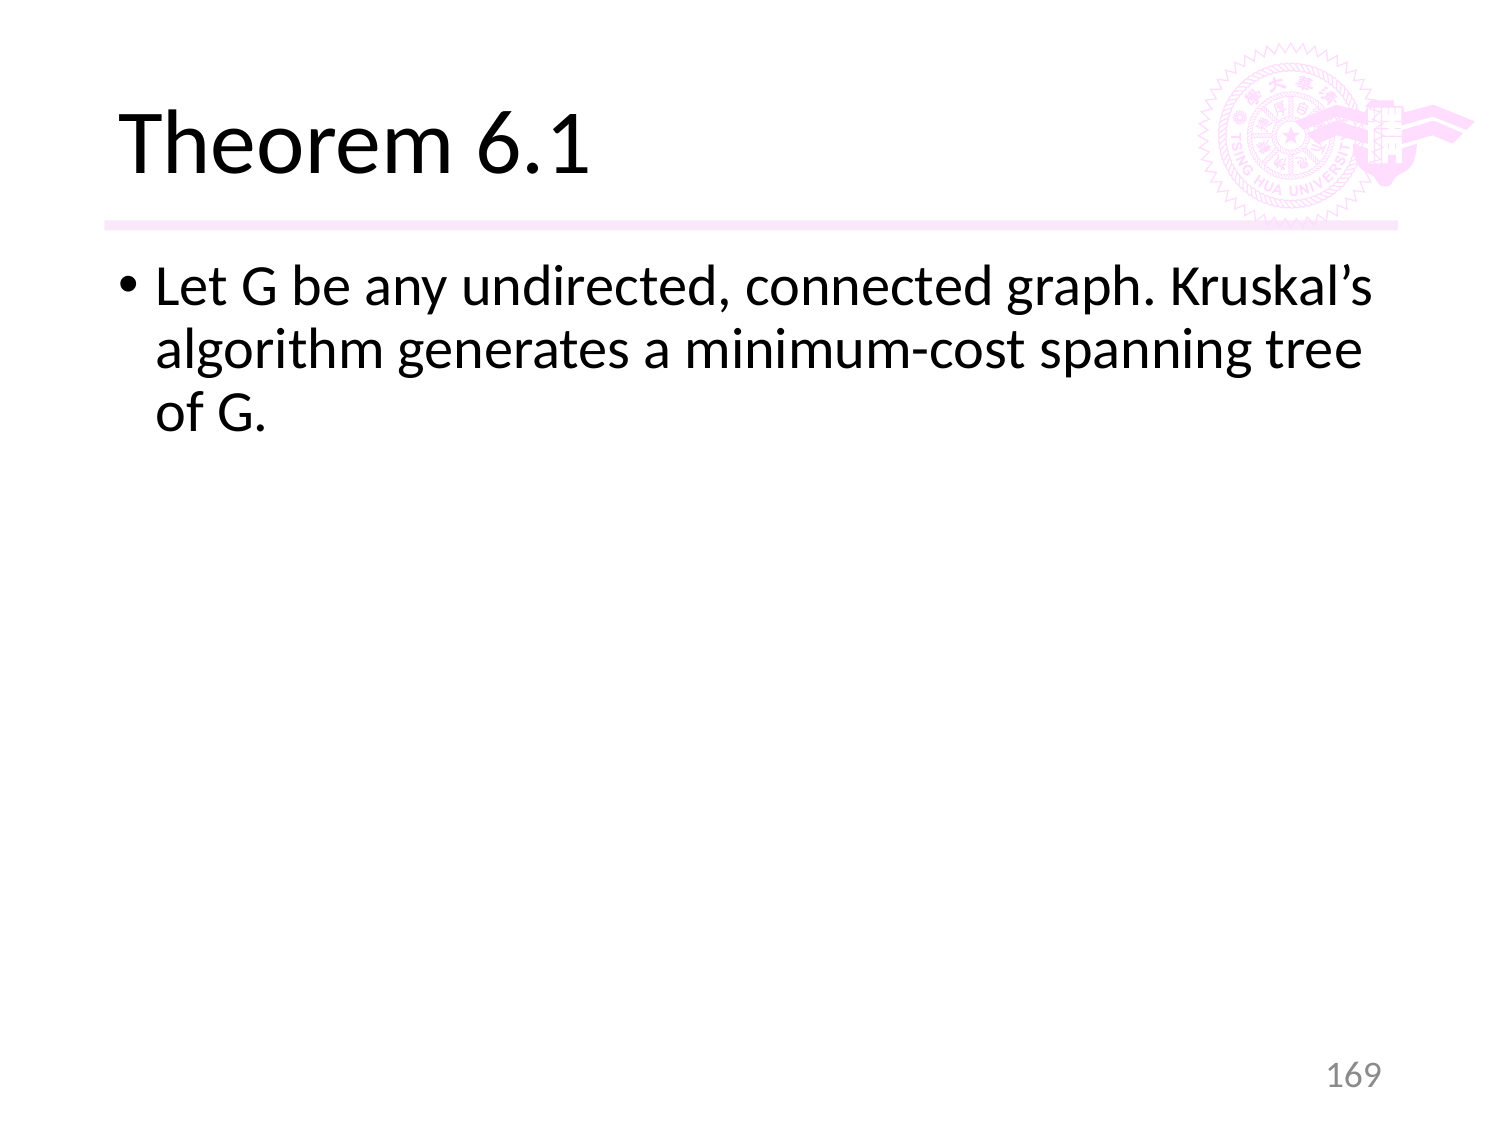

# Theorem 6.1
Let G be any undirected, connected graph. Kruskal’s algorithm generates a minimum-cost spanning tree of G.
169